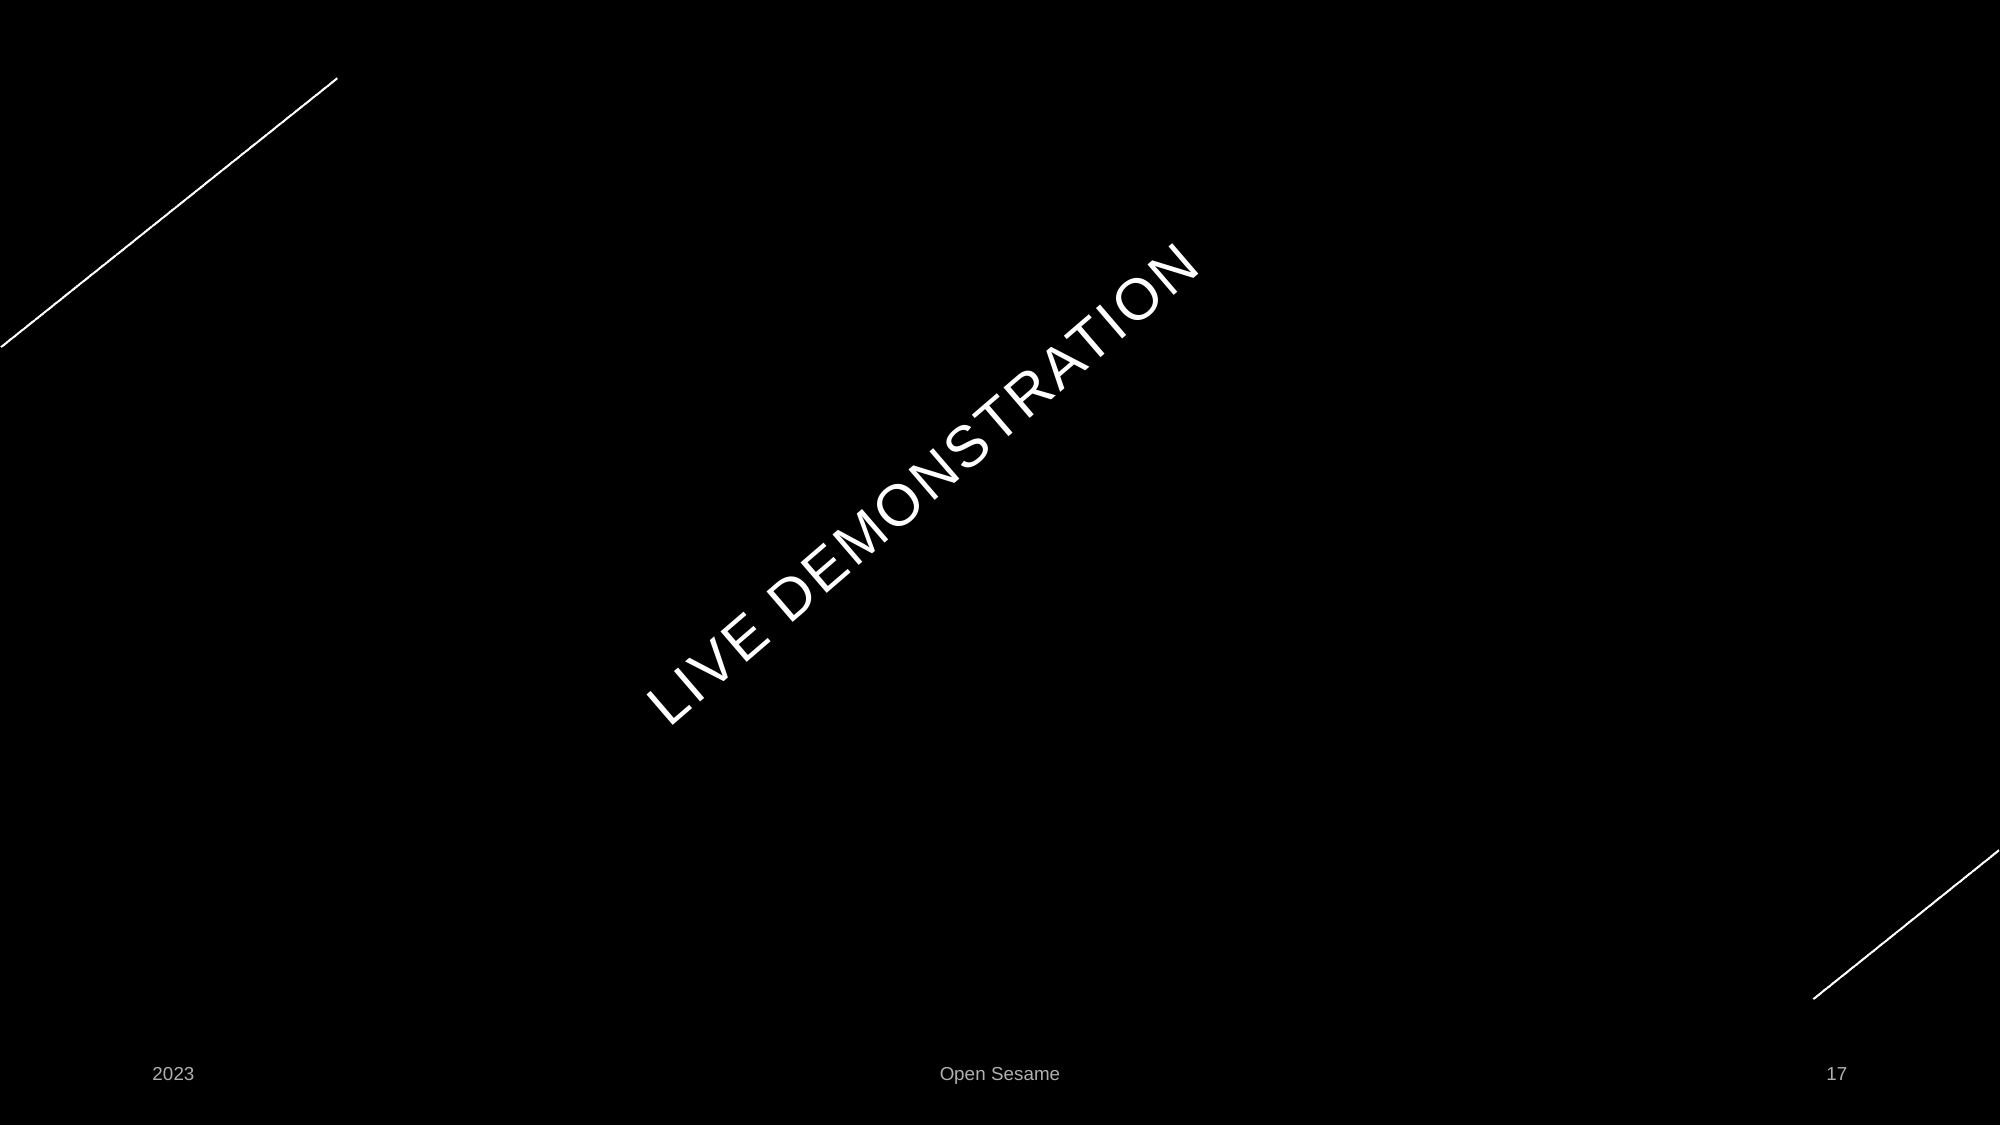

# Live Demonstration
2023
Open Sesame
17